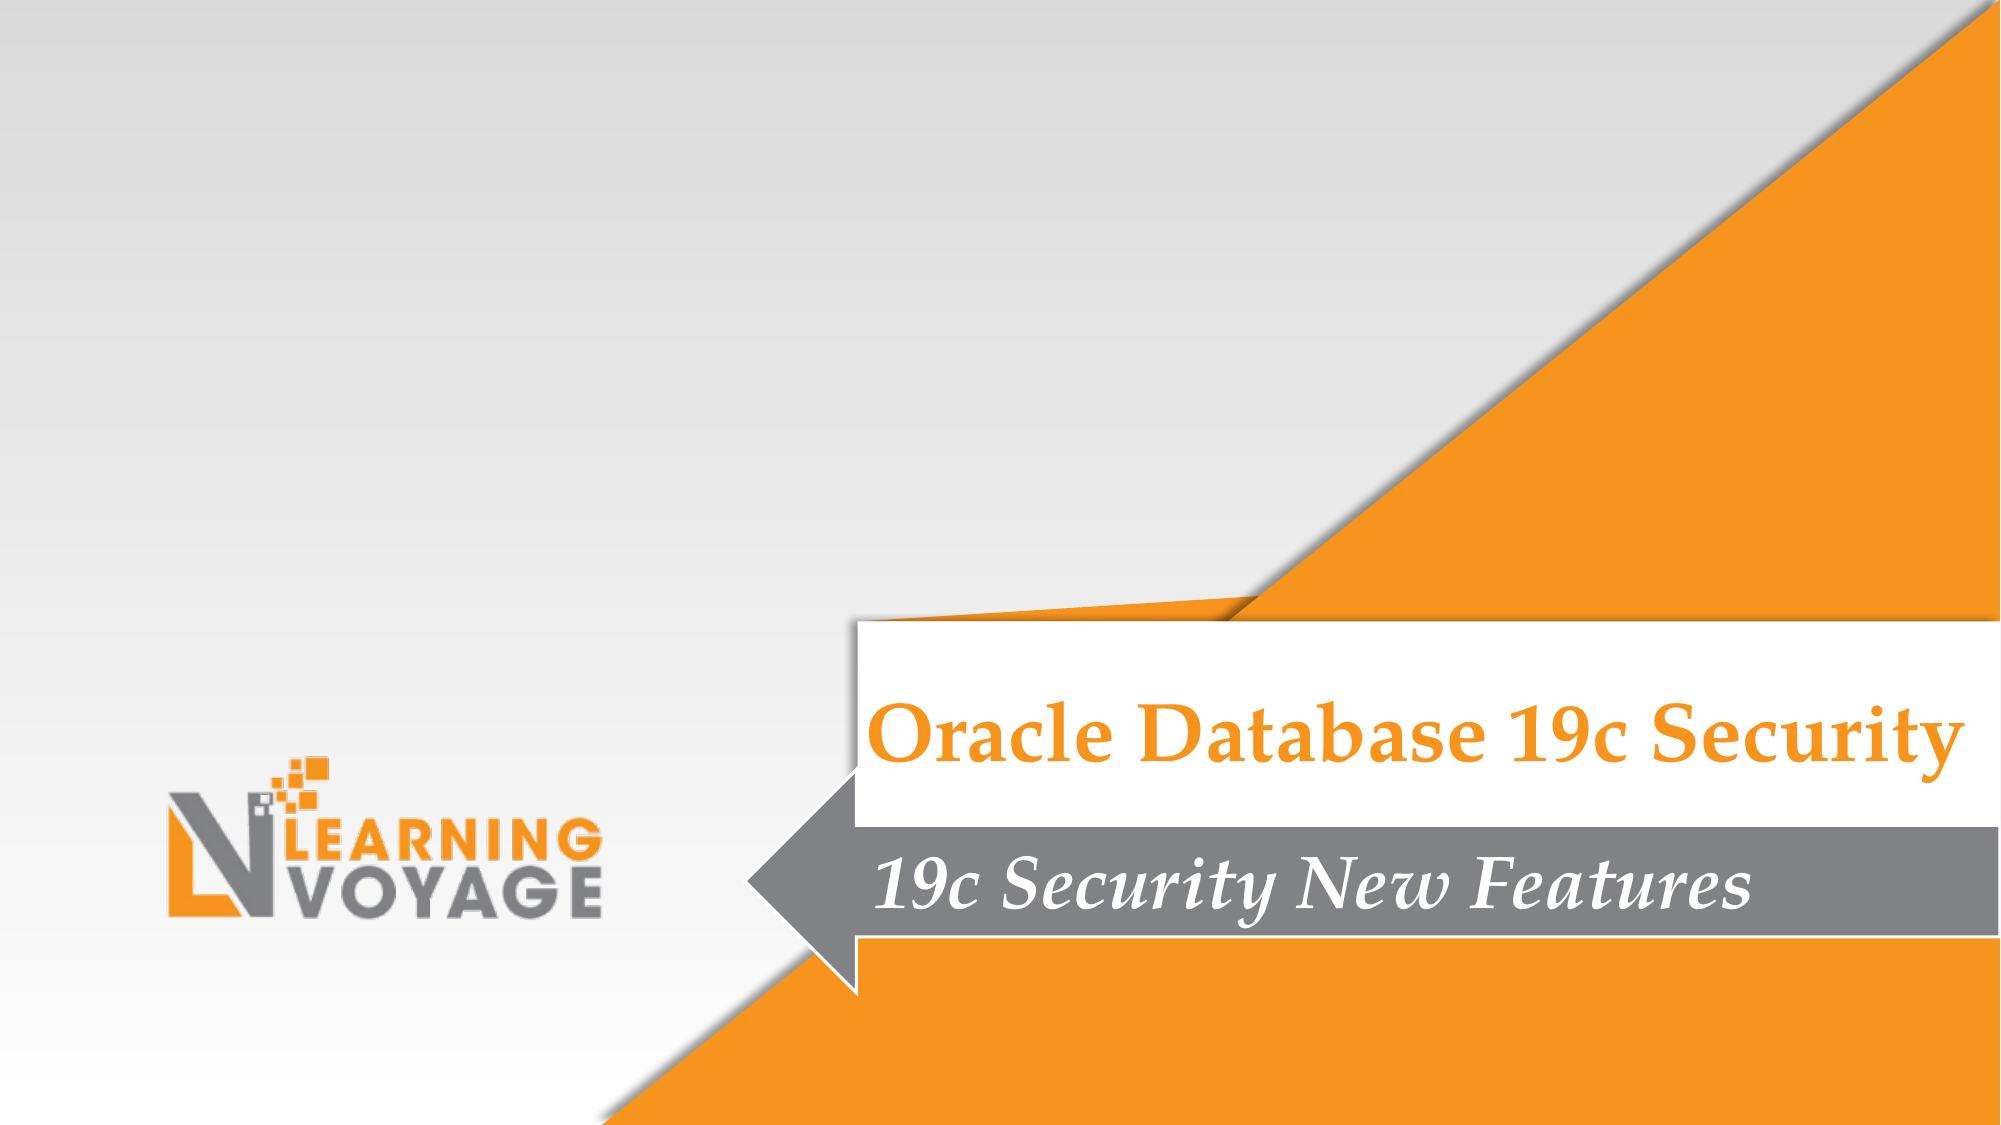

Oracle Database 19c Security
19c Security New Features